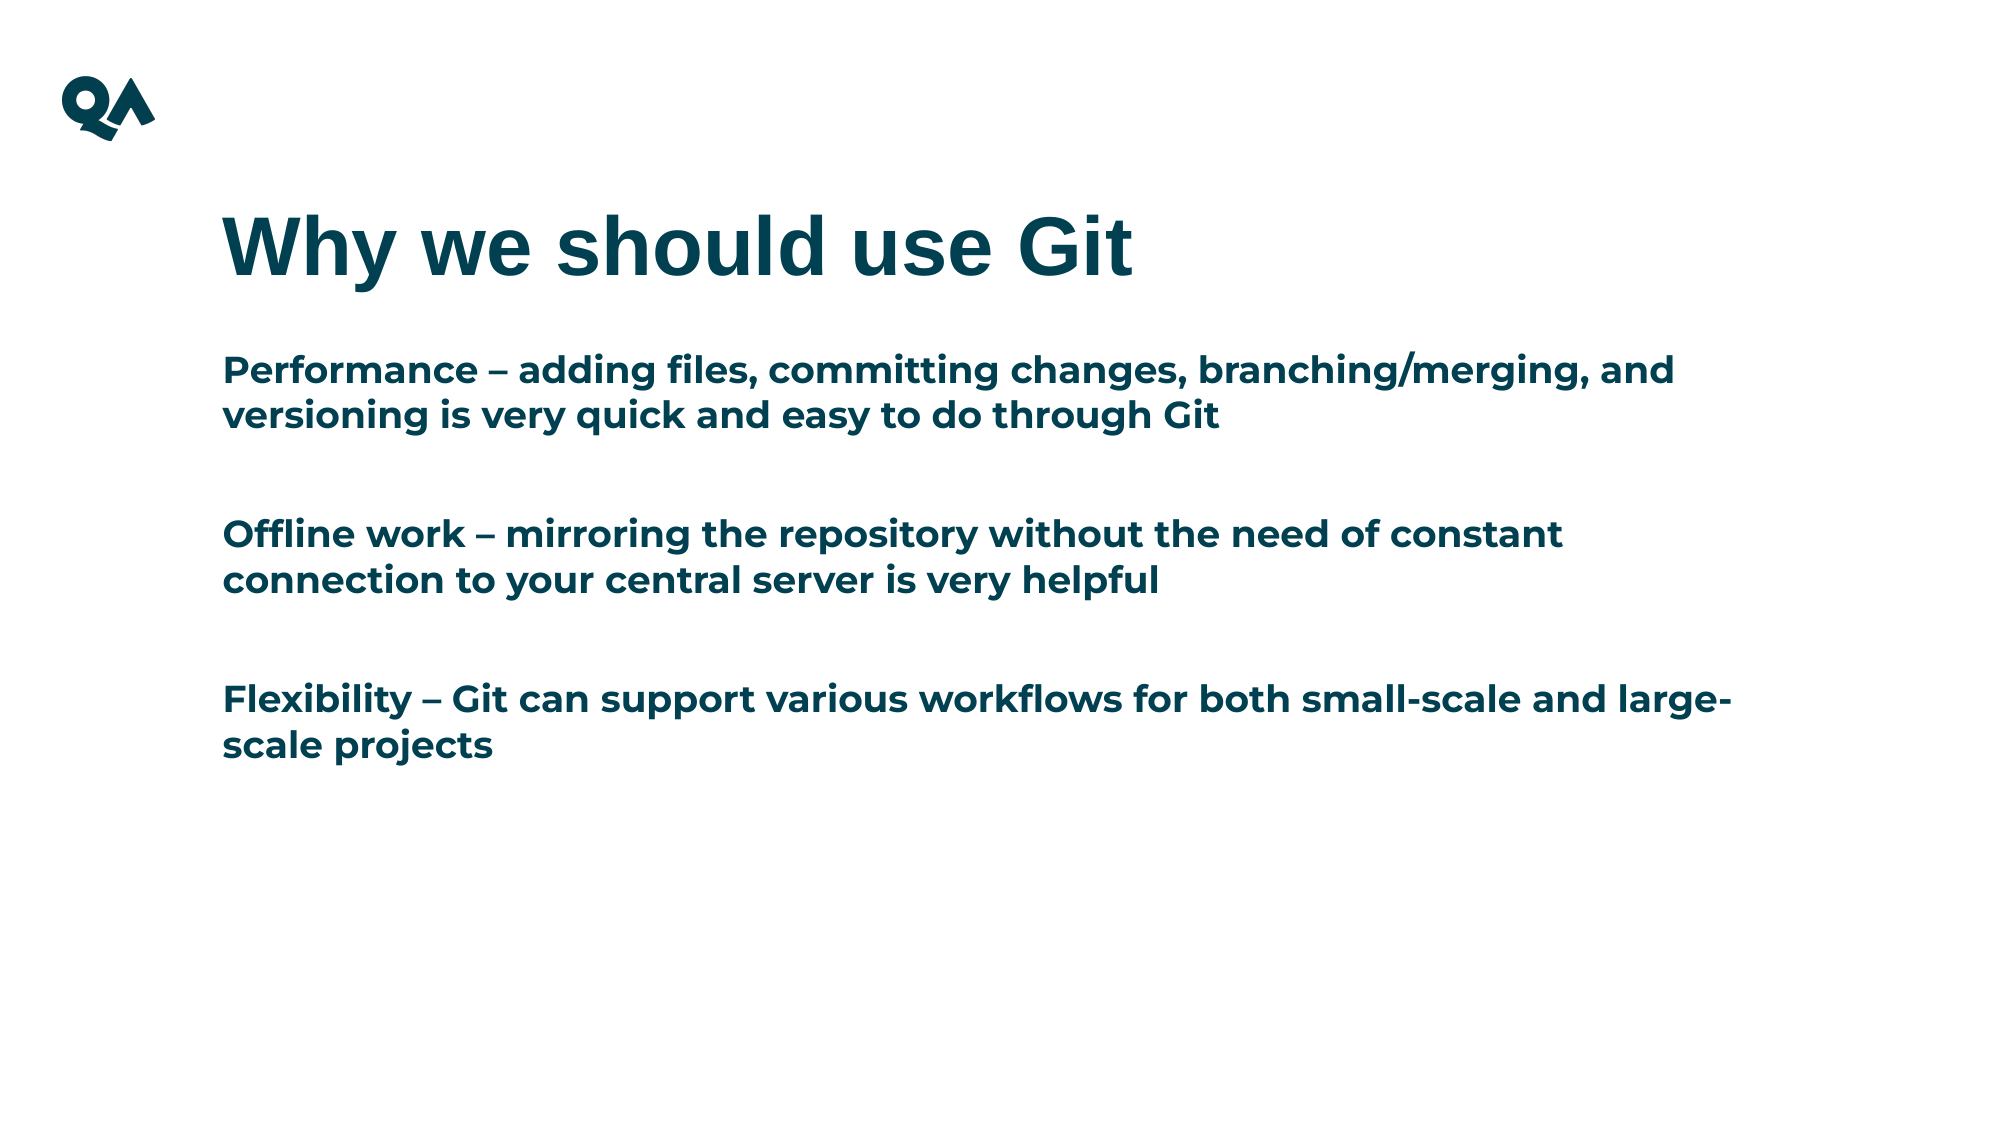

Why we should use Git
Performance – adding files, committing changes, branching/merging, and versioning is very quick and easy to do through Git

Offline work – mirroring the repository without the need of constant connection to your central server is very helpful

Flexibility – Git can support various workflows for both small-scale and large-scale projects